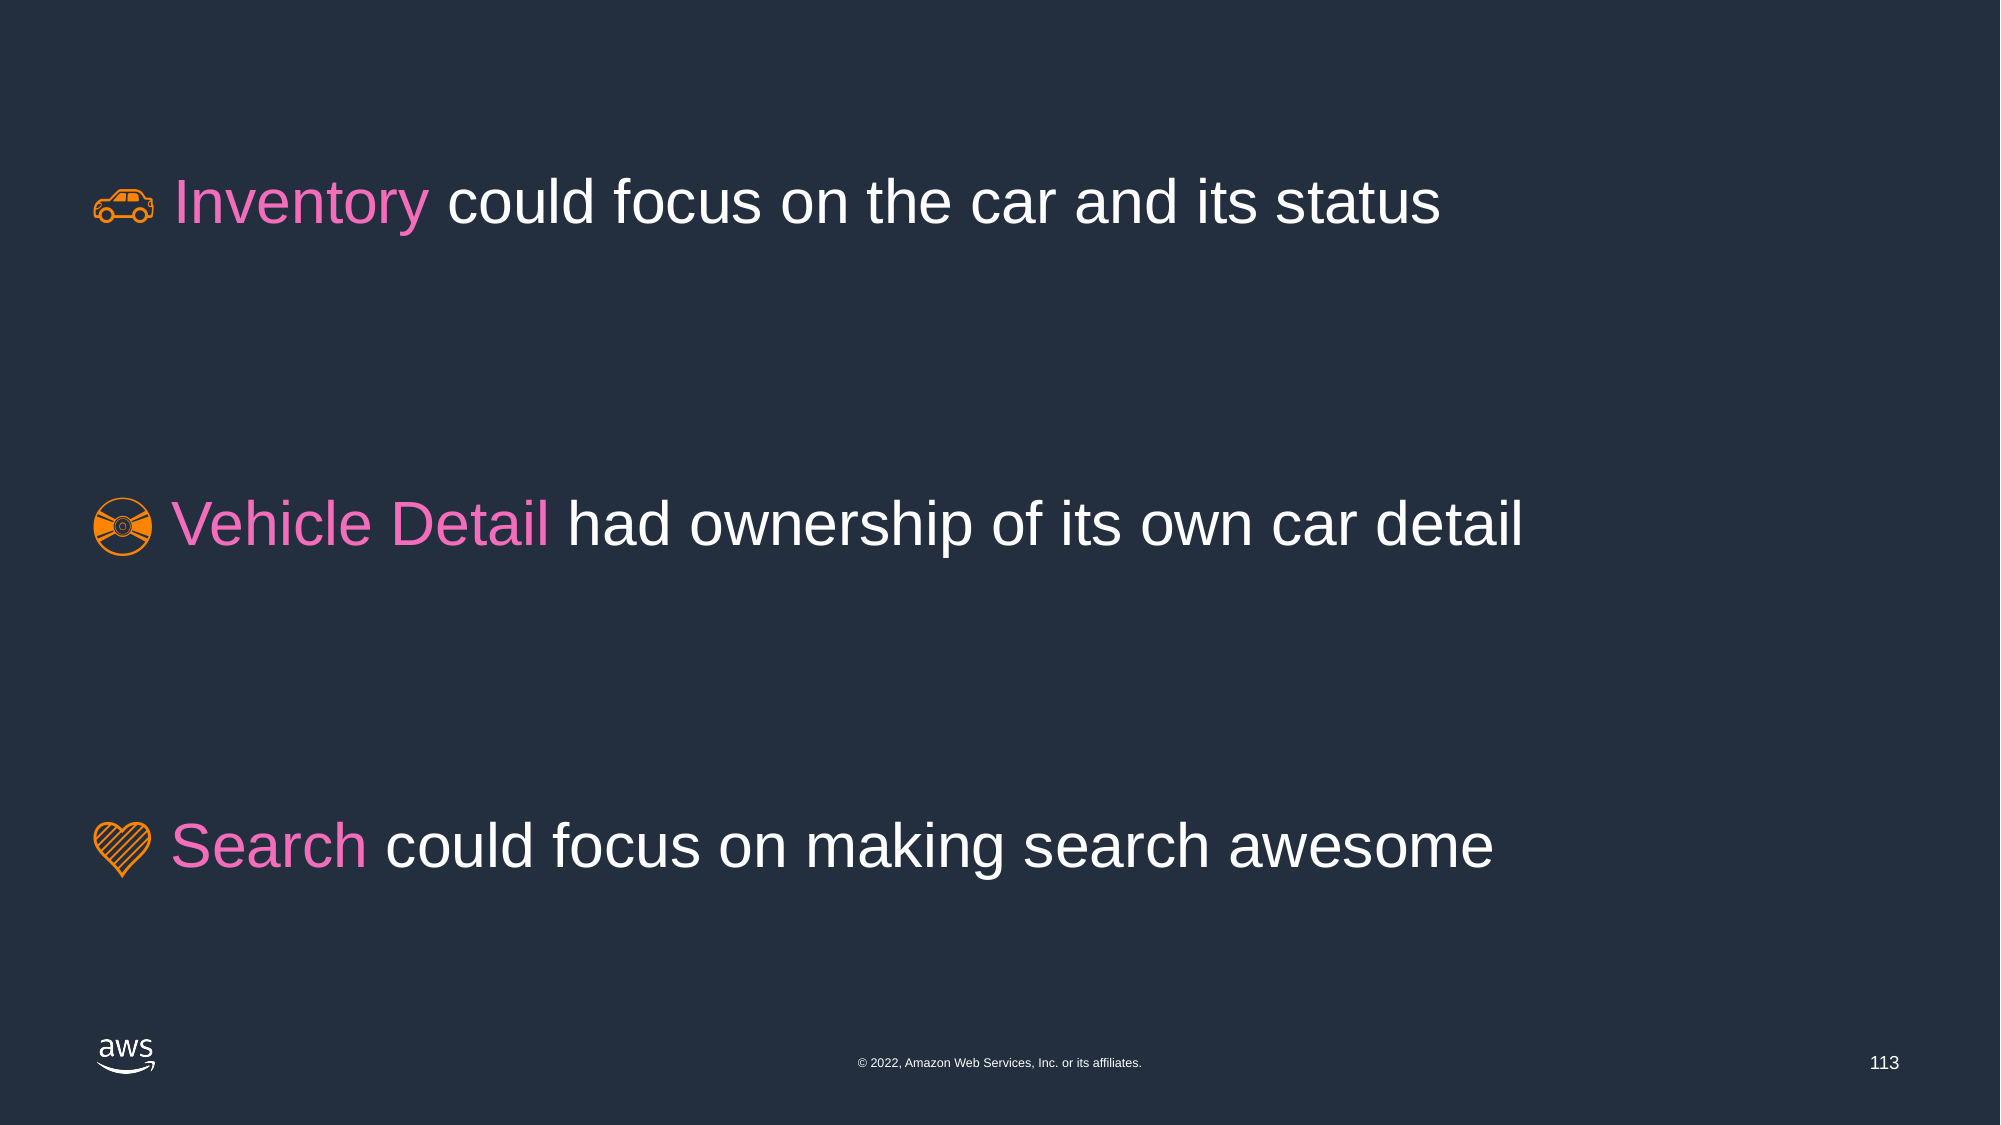

# 🚗 Inventory could focus on the car and its status
💿 Vehicle Detail had ownership of its own car detail
💜 Search could focus on making search awesome
113